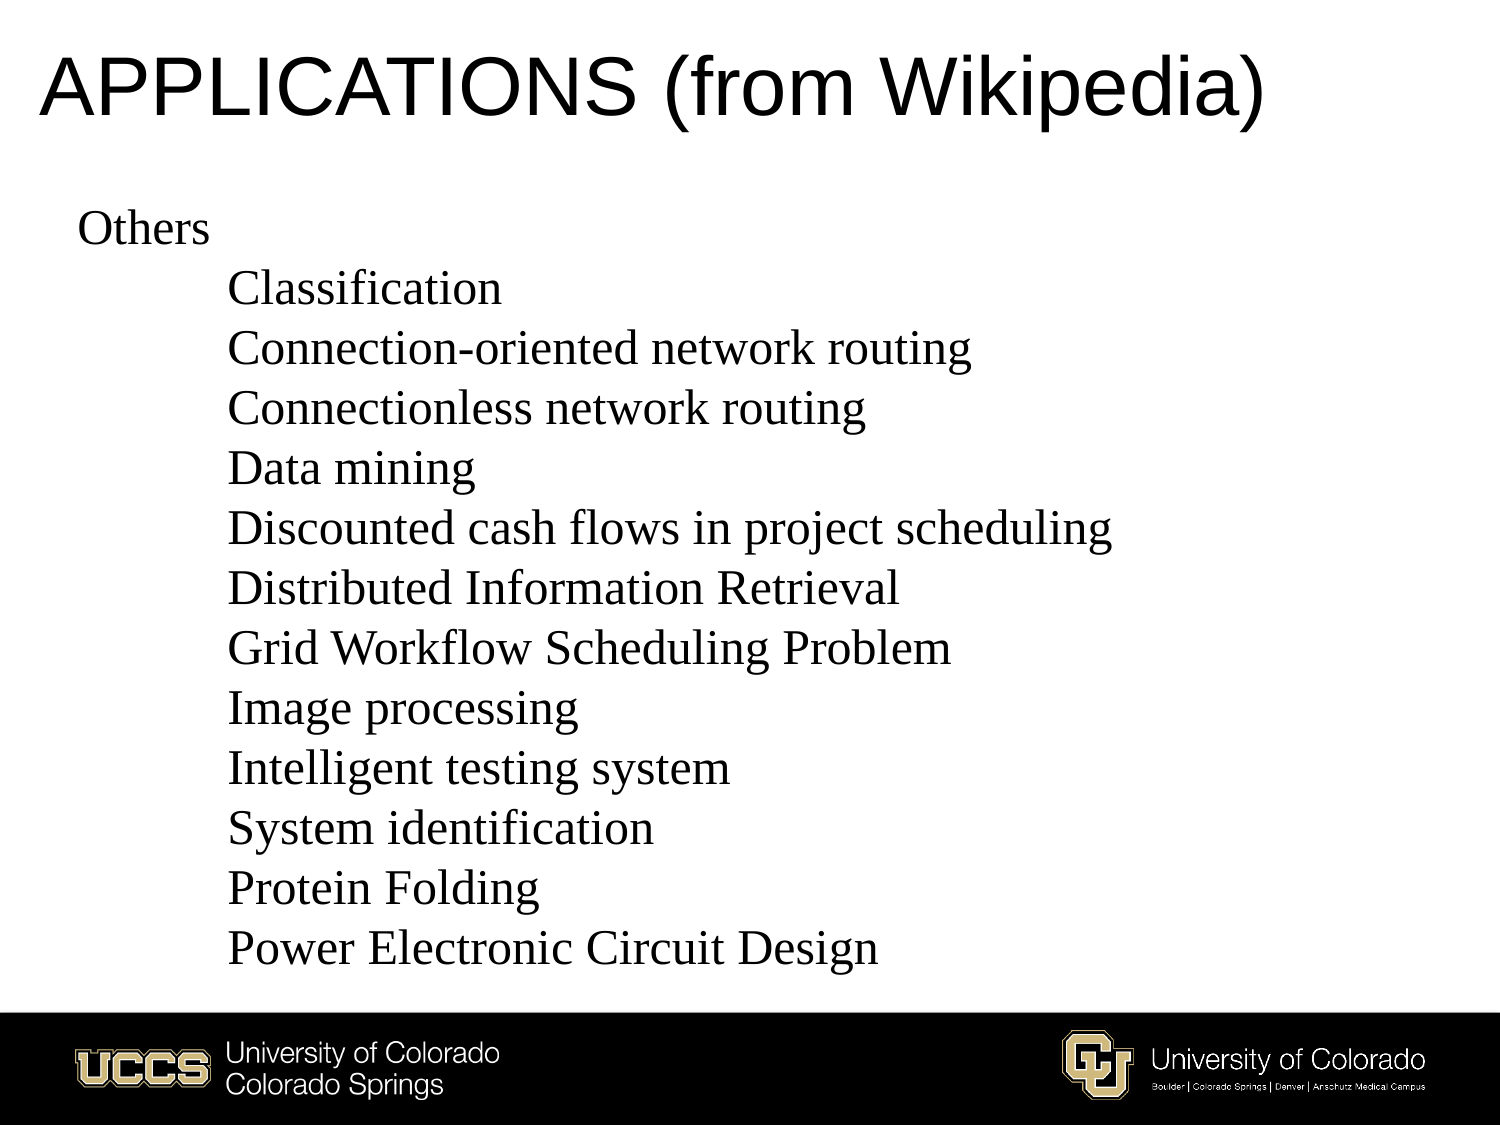

# APPLICATIONS (from Wikipedia)
Others
	Classification
	Connection-oriented network routing
	Connectionless network routing
	Data mining
	Discounted cash flows in project scheduling
	Distributed Information Retrieval
	Grid Workflow Scheduling Problem
	Image processing
	Intelligent testing system
	System identification
	Protein Folding
	Power Electronic Circuit Design